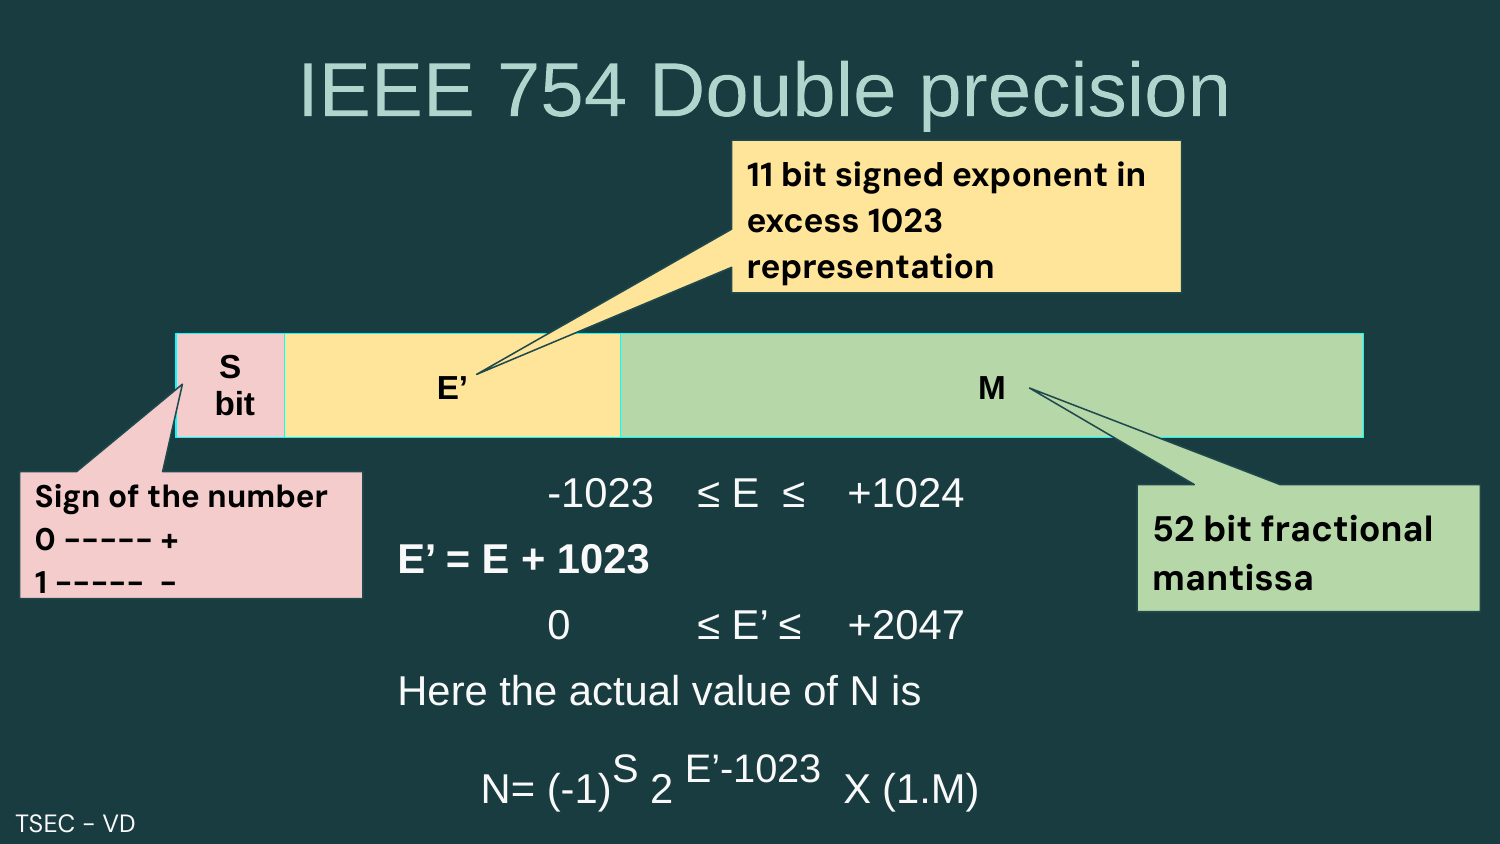

IEEE 754 Double precision
11 bit signed exponent in excess 1023 representation
| S bit | E’ | M |
| --- | --- | --- |
   	-1023 	≤ E  ≤	+1024
E’ = E + 1023
            	0  	≤ E’ ≤    +2047
Here the actual value of N is
  N= (-1)S 2 E’-1023  X (1.M)
Sign of the number
0 ----- +
1 -----  -
52 bit fractional mantissa